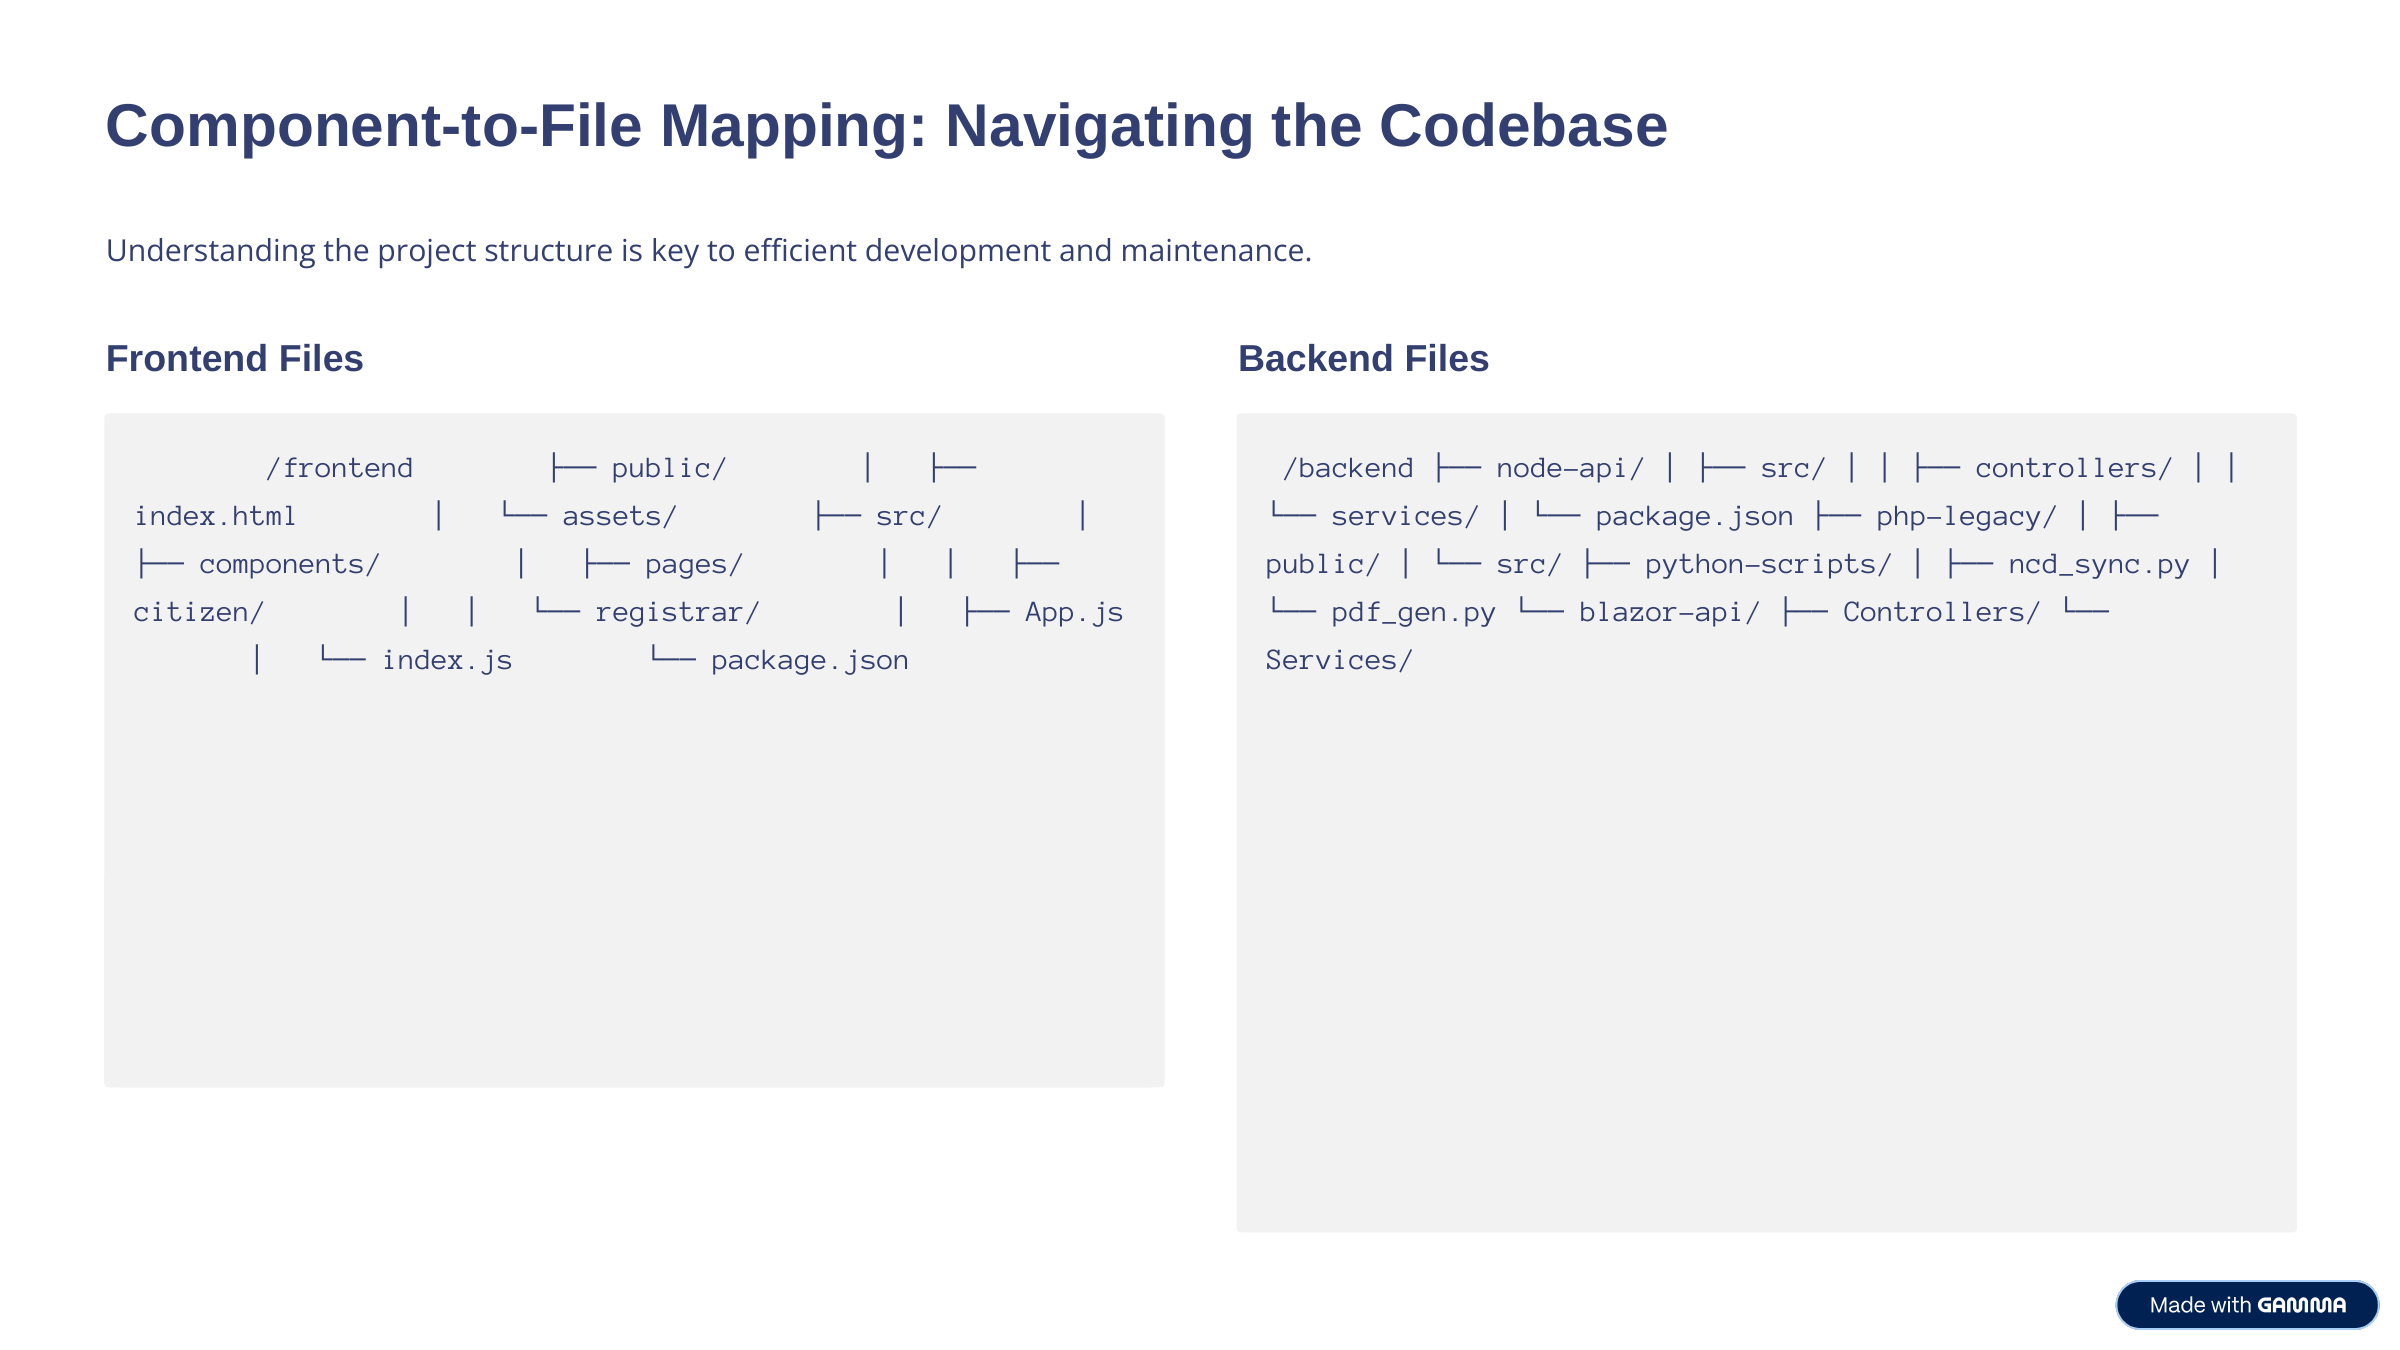

Component-to-File Mapping: Navigating the Codebase
Understanding the project structure is key to efficient development and maintenance.
Frontend Files
Backend Files

        /frontend        ├── public/        │   ├── index.html        │   └── assets/        ├── src/        │   ├── components/        │   ├── pages/        │   │   ├── citizen/        │   │   └── registrar/        │   ├── App.js        │   └── index.js        └── package.json
 /backend ├── node-api/ │ ├── src/ │ │ ├── controllers/ │ │ └── services/ │ └── package.json ├── php-legacy/ │ ├── public/ │ └── src/ ├── python-scripts/ │ ├── ncd_sync.py │ └── pdf_gen.py └── blazor-api/ ├── Controllers/ └── Services/